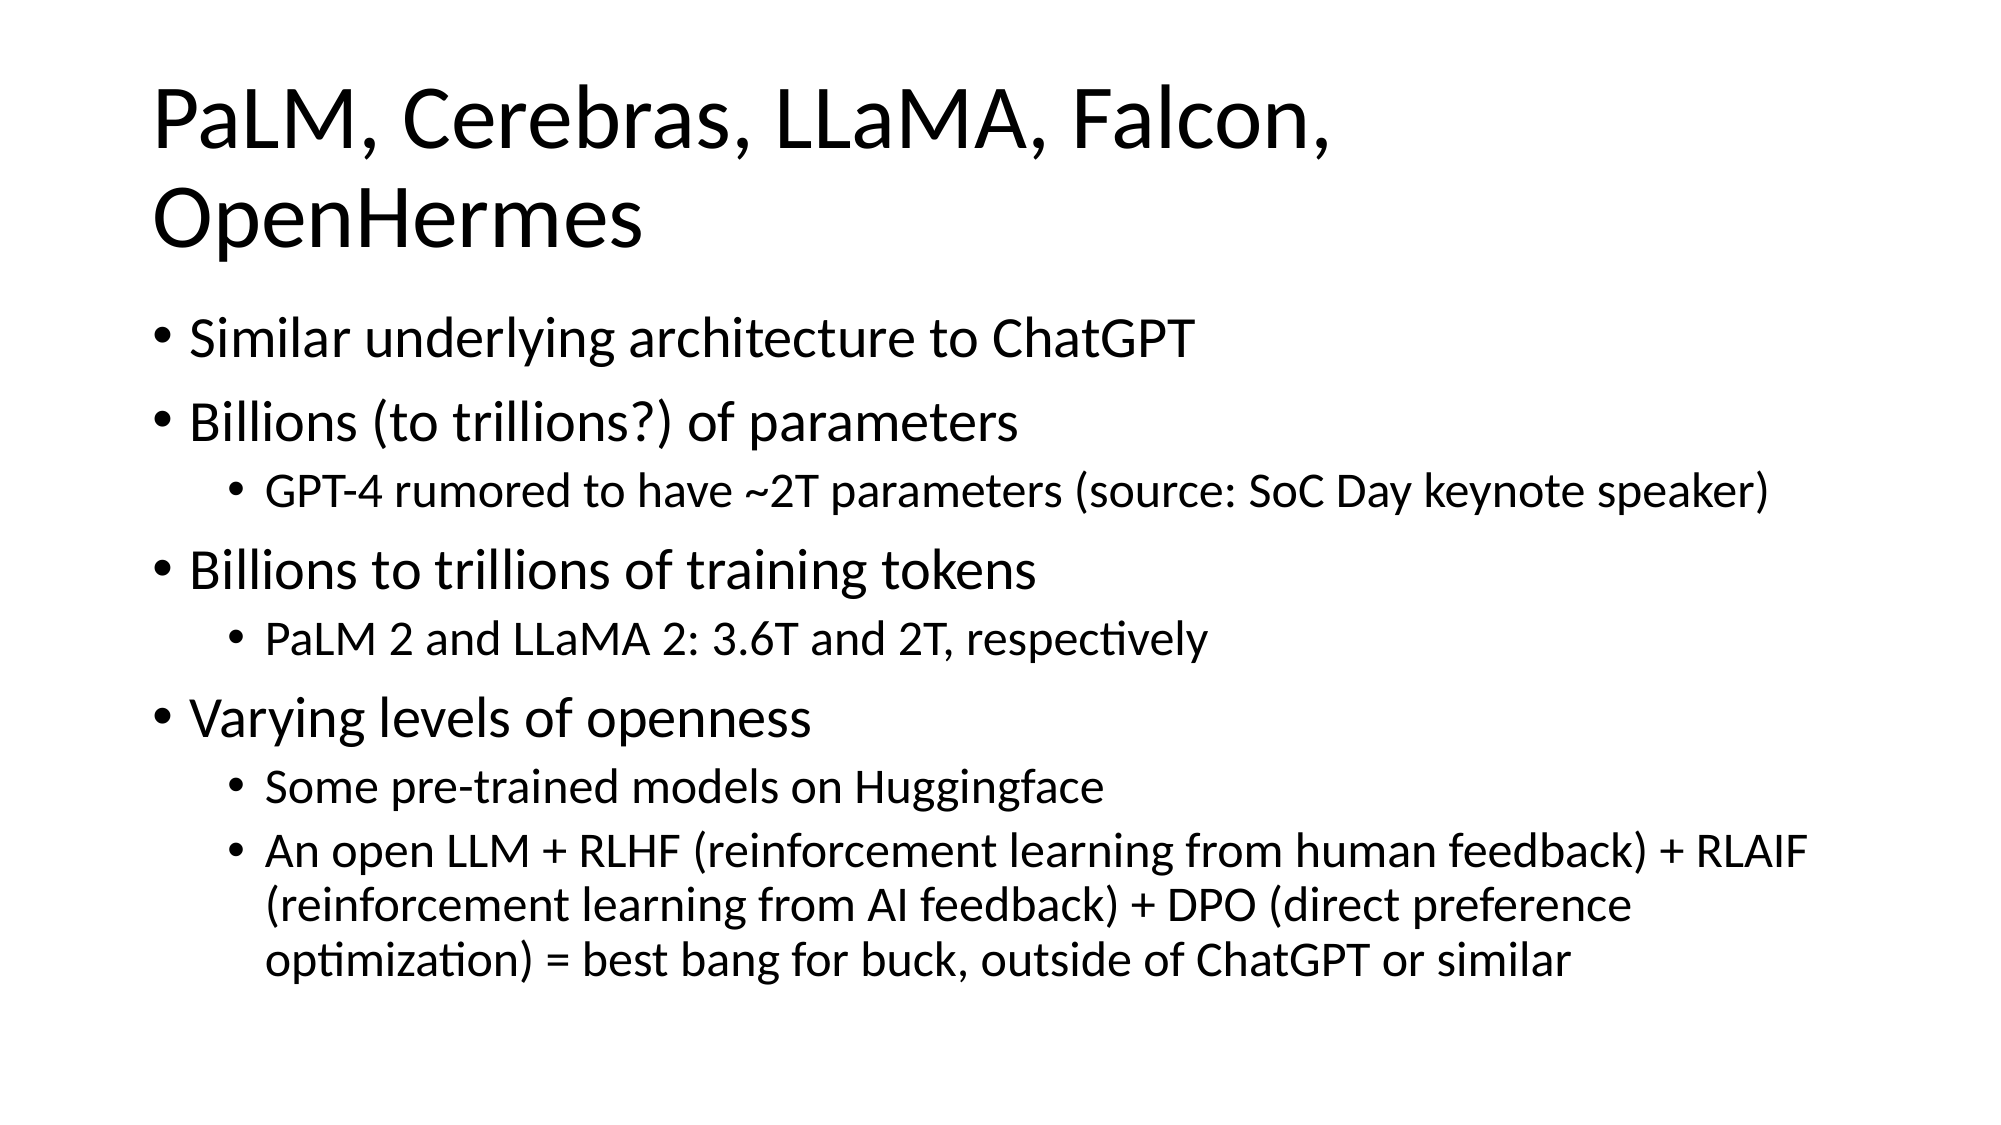

# PaLM, Cerebras, LLaMA, Falcon, OpenHermes
Similar underlying architecture to ChatGPT
Billions (to trillions?) of parameters
GPT-4 rumored to have ~2T parameters (source: SoC Day keynote speaker)
Billions to trillions of training tokens
PaLM 2 and LLaMA 2: 3.6T and 2T, respectively
Varying levels of openness
Some pre-trained models on Huggingface
An open LLM + RLHF (reinforcement learning from human feedback) + RLAIF (reinforcement learning from AI feedback) + DPO (direct preference optimization) = best bang for buck, outside of ChatGPT or similar